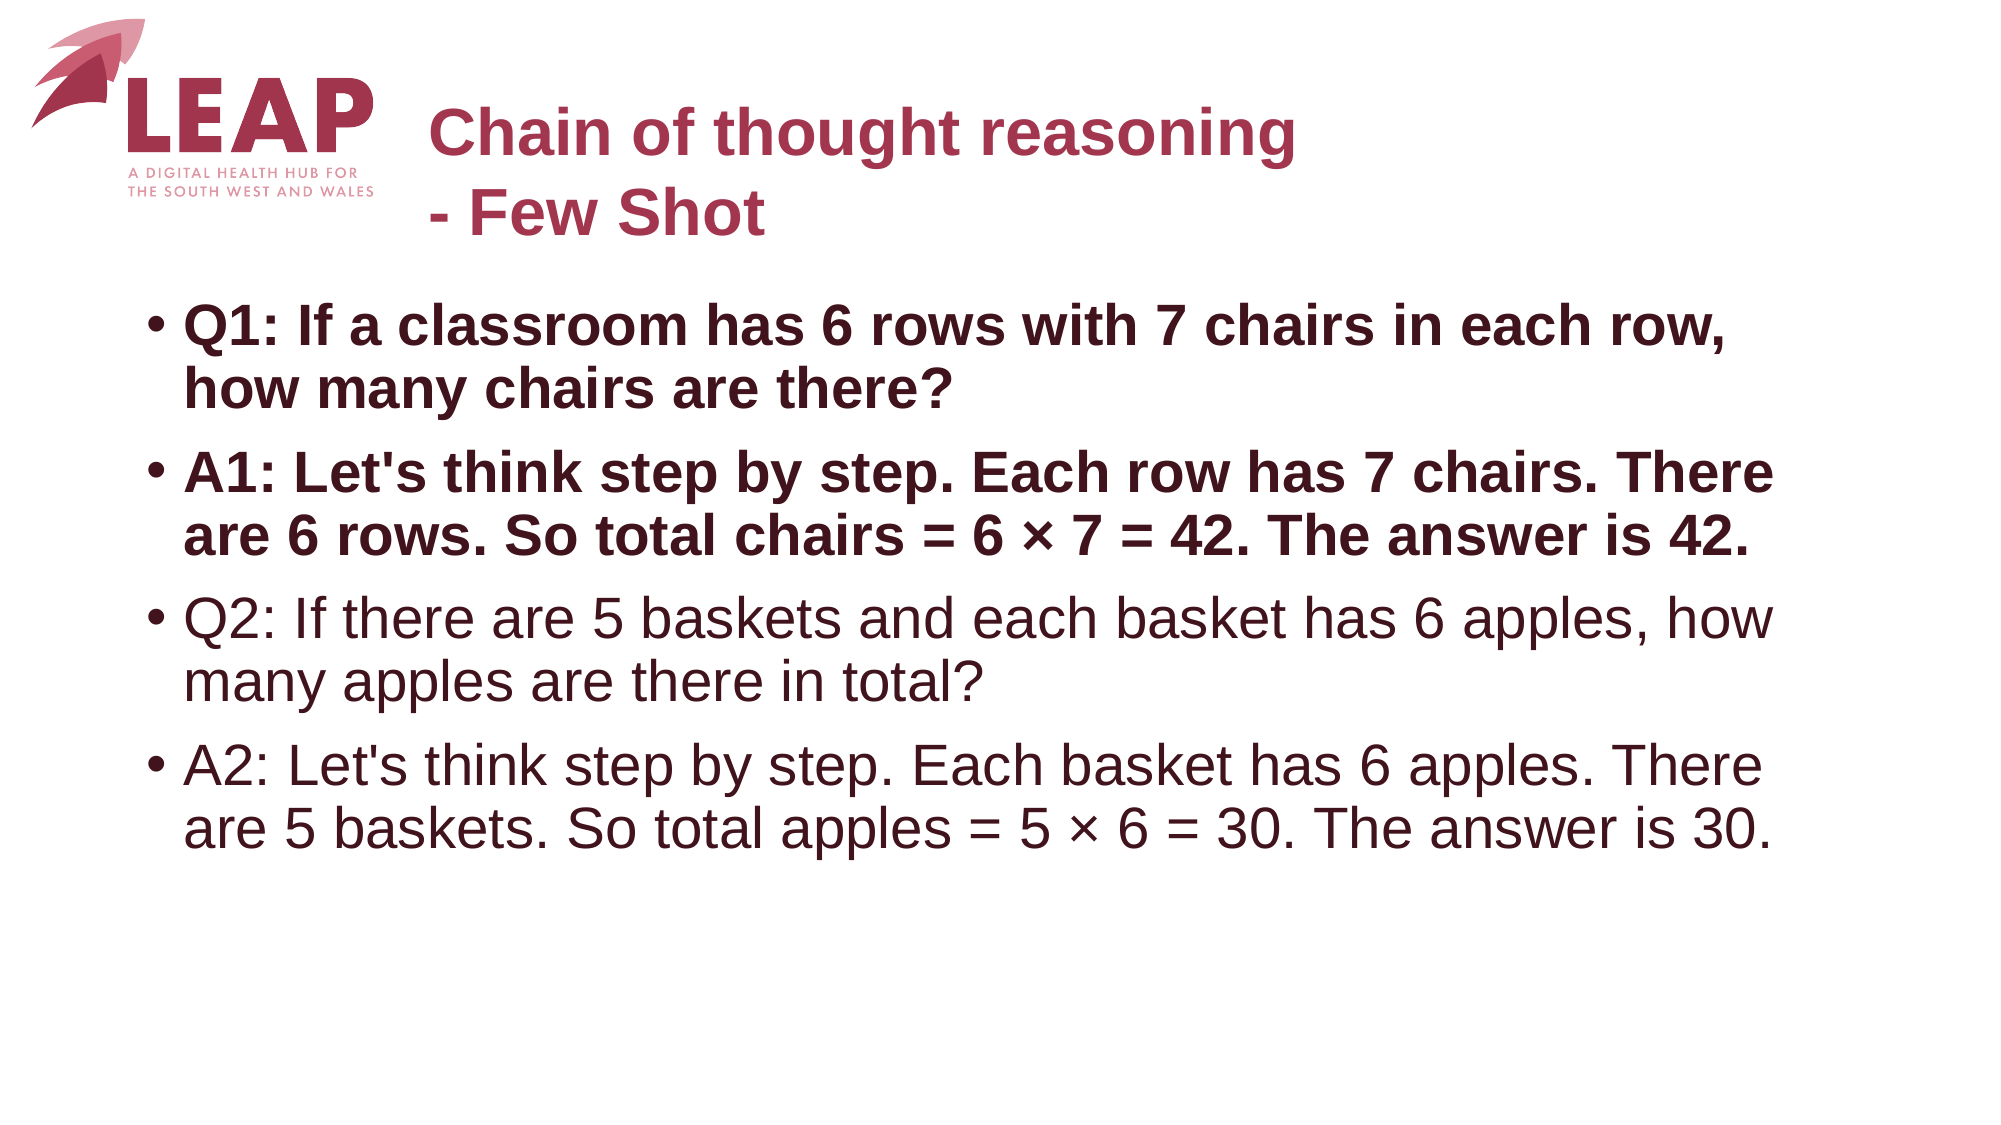

# Chain of thought reasoning - Few Shot

Q1: If a classroom has 6 rows with 7 chairs in each row, how many chairs are there?
A1: Let's think step by step. Each row has 7 chairs. There are 6 rows. So total chairs = 6 × 7 = 42. The answer is 42.
Q2: If there are 5 baskets and each basket has 6 apples, how many apples are there in total?
A2: Let's think step by step. Each basket has 6 apples. There are 5 baskets. So total apples = 5 × 6 = 30. The answer is 30.